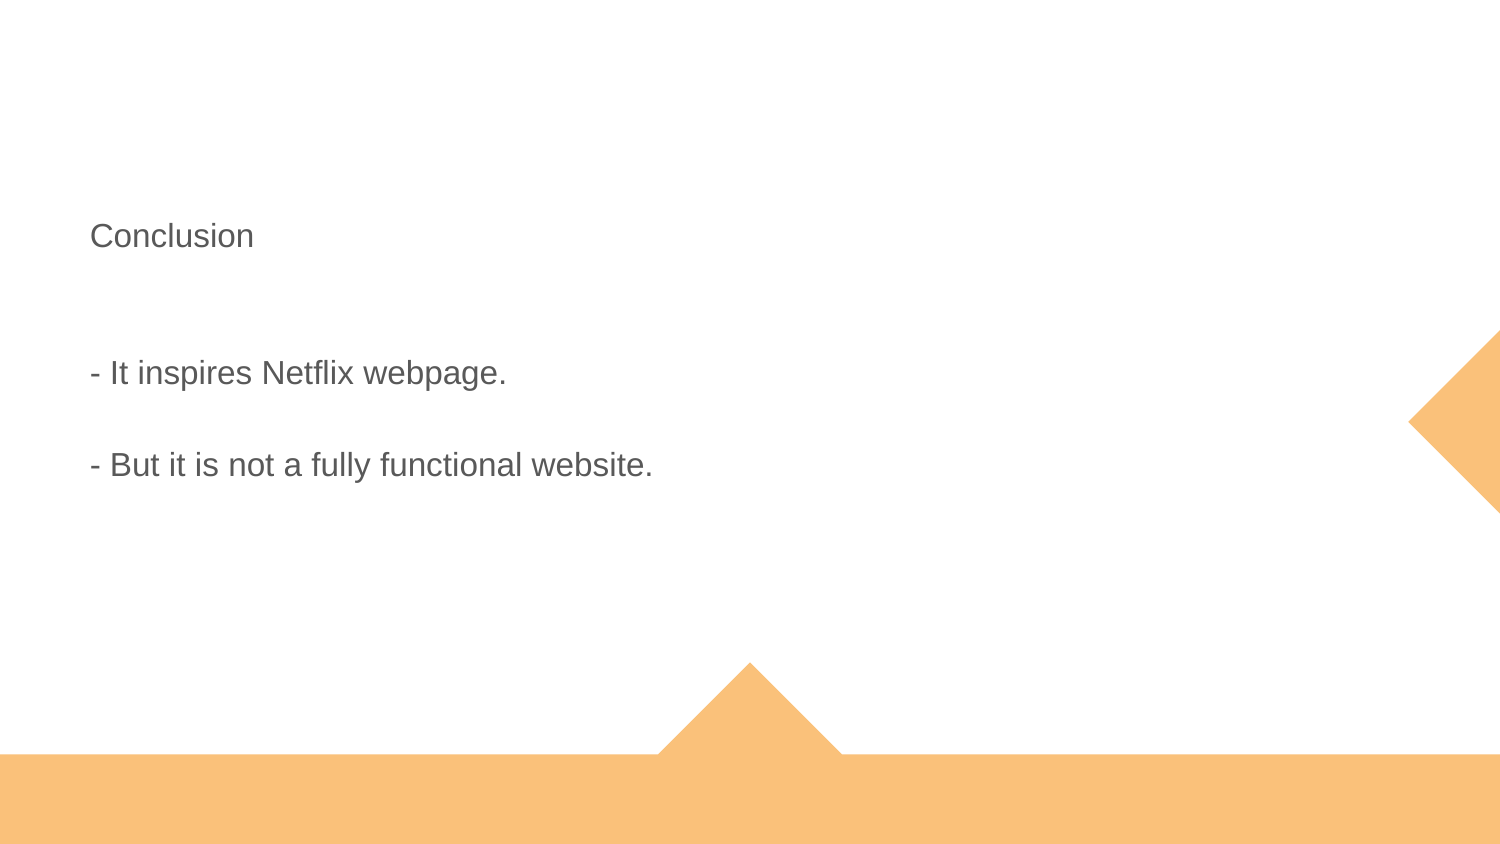

Conclusion

- It inspires Netflix webpage.

- But it is not a fully functional website.